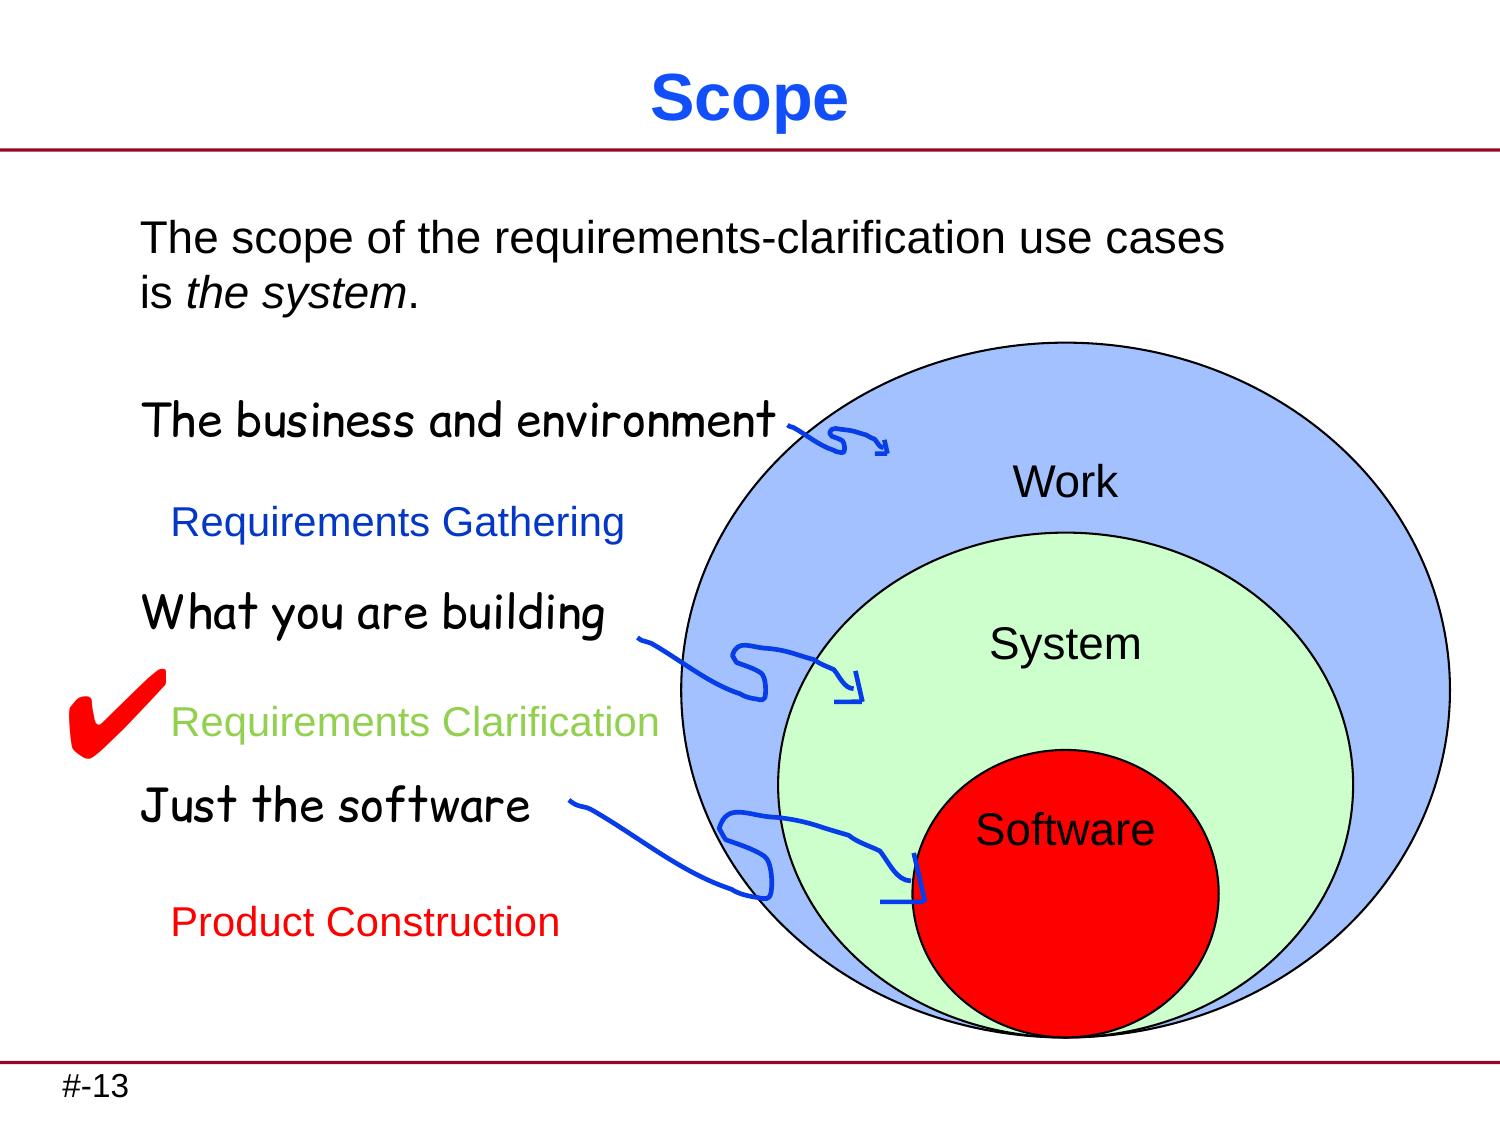

# Scope
The scope of the requirements-clarification use cases
is the system.

The business and environment

What you are building

Just the software
Work

Requirements Gathering

Requirements Clarification

Product Construction
System
✔

Software